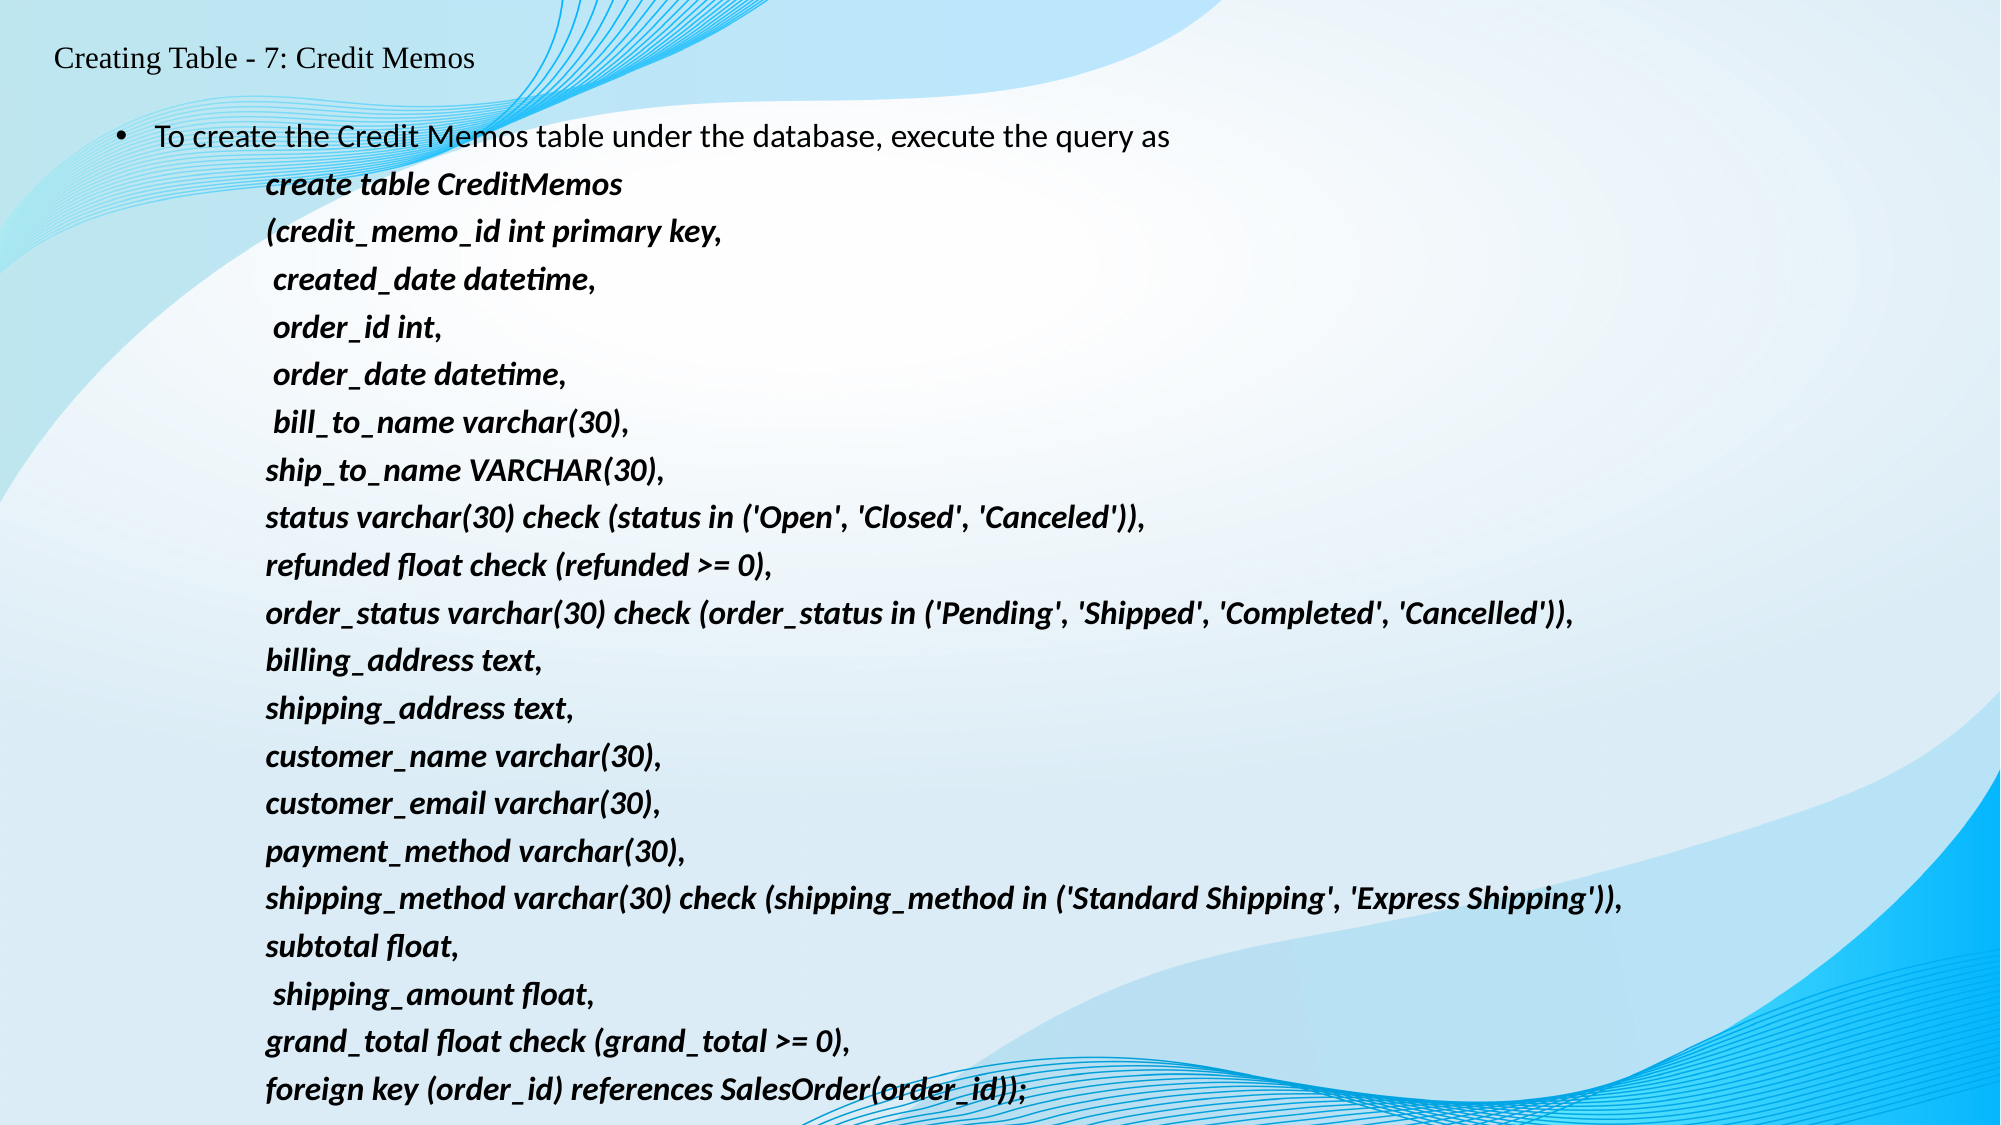

# Creating Table - 7: Credit Memos
To create the Credit Memos table under the database, execute the query as
                    create table CreditMemos
                    (credit_memo_id int primary key,
                     created_date datetime,
                     order_id int,
                     order_date datetime,
                     bill_to_name varchar(30),
                    ship_to_name VARCHAR(30),
                    status varchar(30) check (status in ('Open', 'Closed', 'Canceled')),
                    refunded float check (refunded >= 0),
                    order_status varchar(30) check (order_status in ('Pending', 'Shipped', 'Completed', 'Cancelled')),
                    billing_address text,
                    shipping_address text,
                    customer_name varchar(30),
                    customer_email varchar(30),
                    payment_method varchar(30),
                    shipping_method varchar(30) check (shipping_method in ('Standard Shipping', 'Express Shipping')),
                    subtotal float,
                     shipping_amount float,
                    grand_total float check (grand_total >= 0),
                    foreign key (order_id) references SalesOrder(order_id));